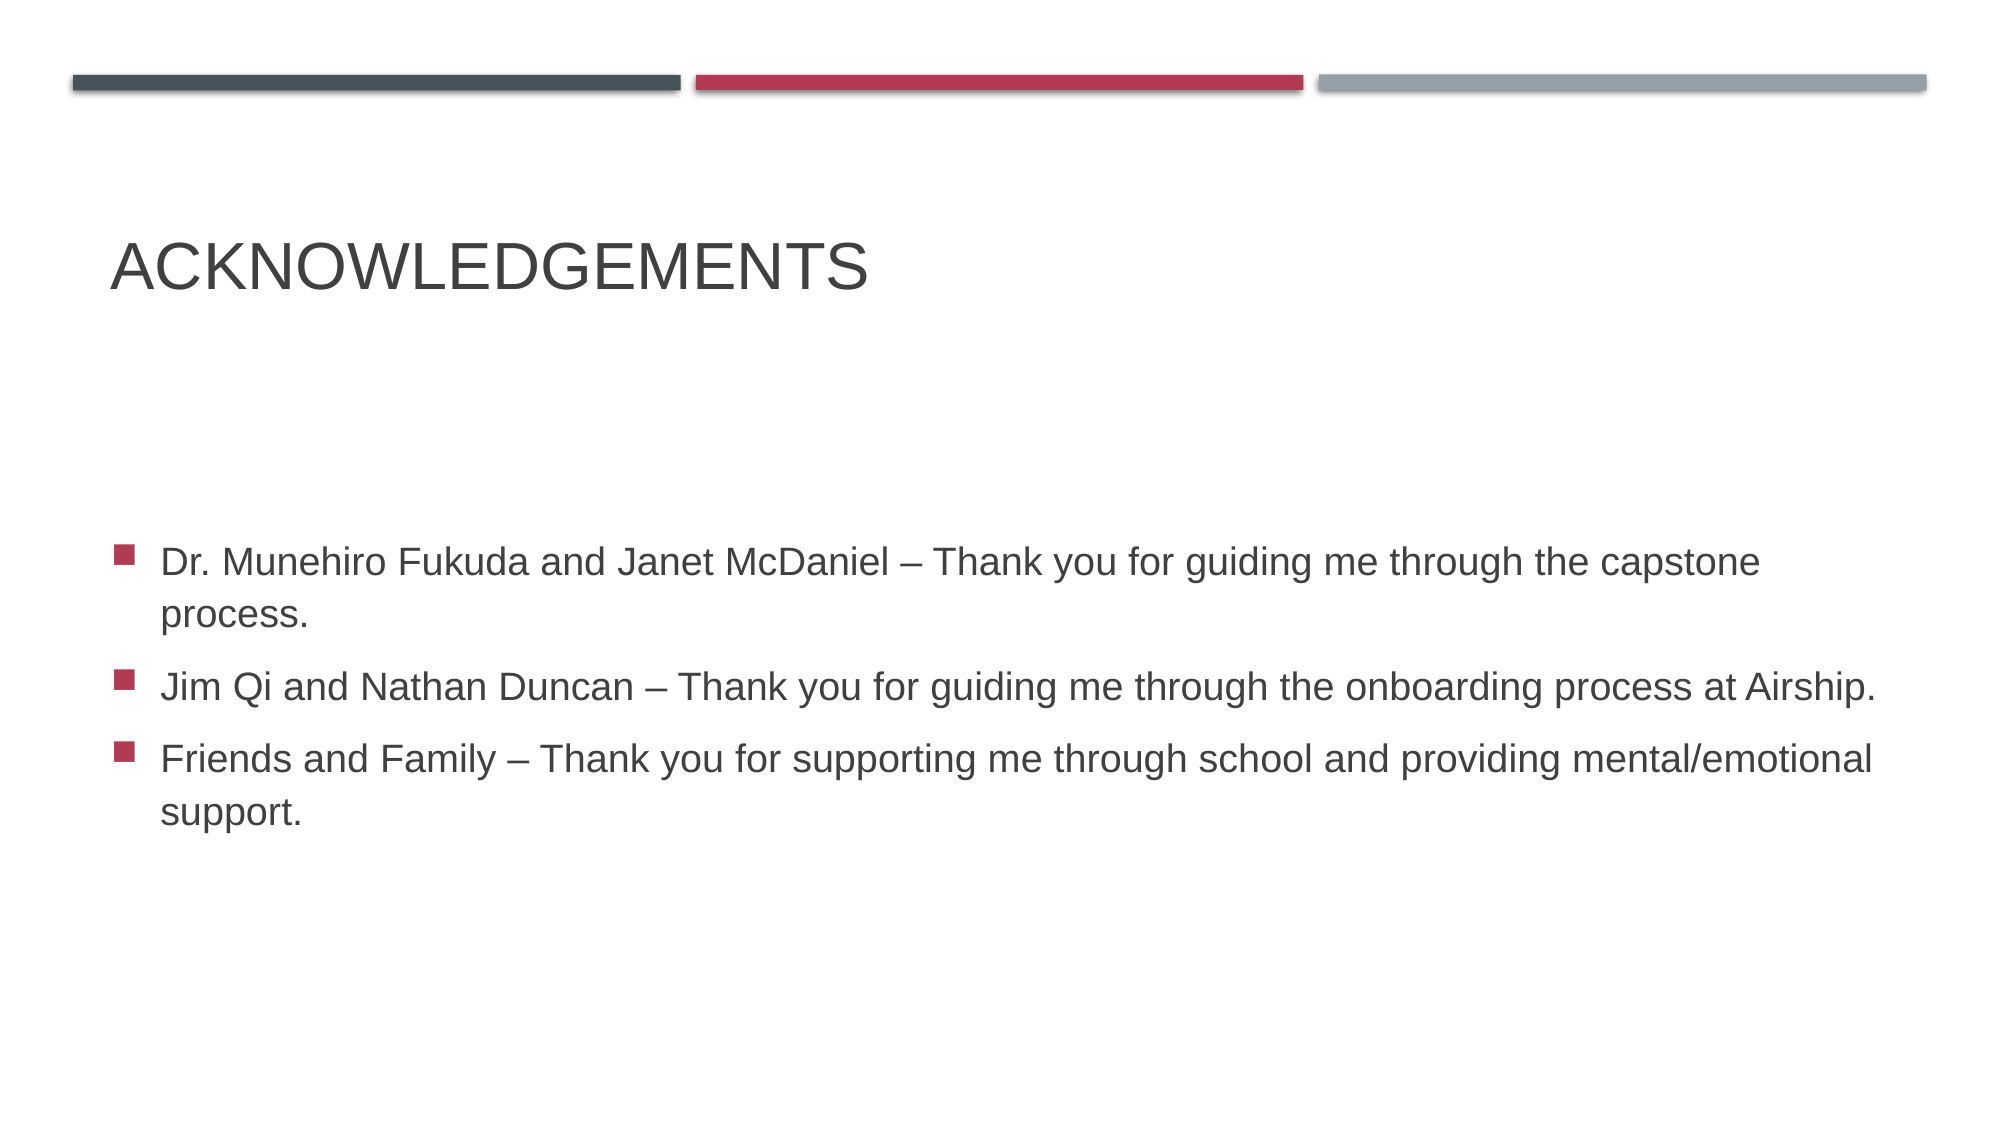

# acknowledgements
Dr. Munehiro Fukuda and Janet McDaniel – Thank you for guiding me through the capstone process.
Jim Qi and Nathan Duncan – Thank you for guiding me through the onboarding process at Airship.
Friends and Family – Thank you for supporting me through school and providing mental/emotional support.